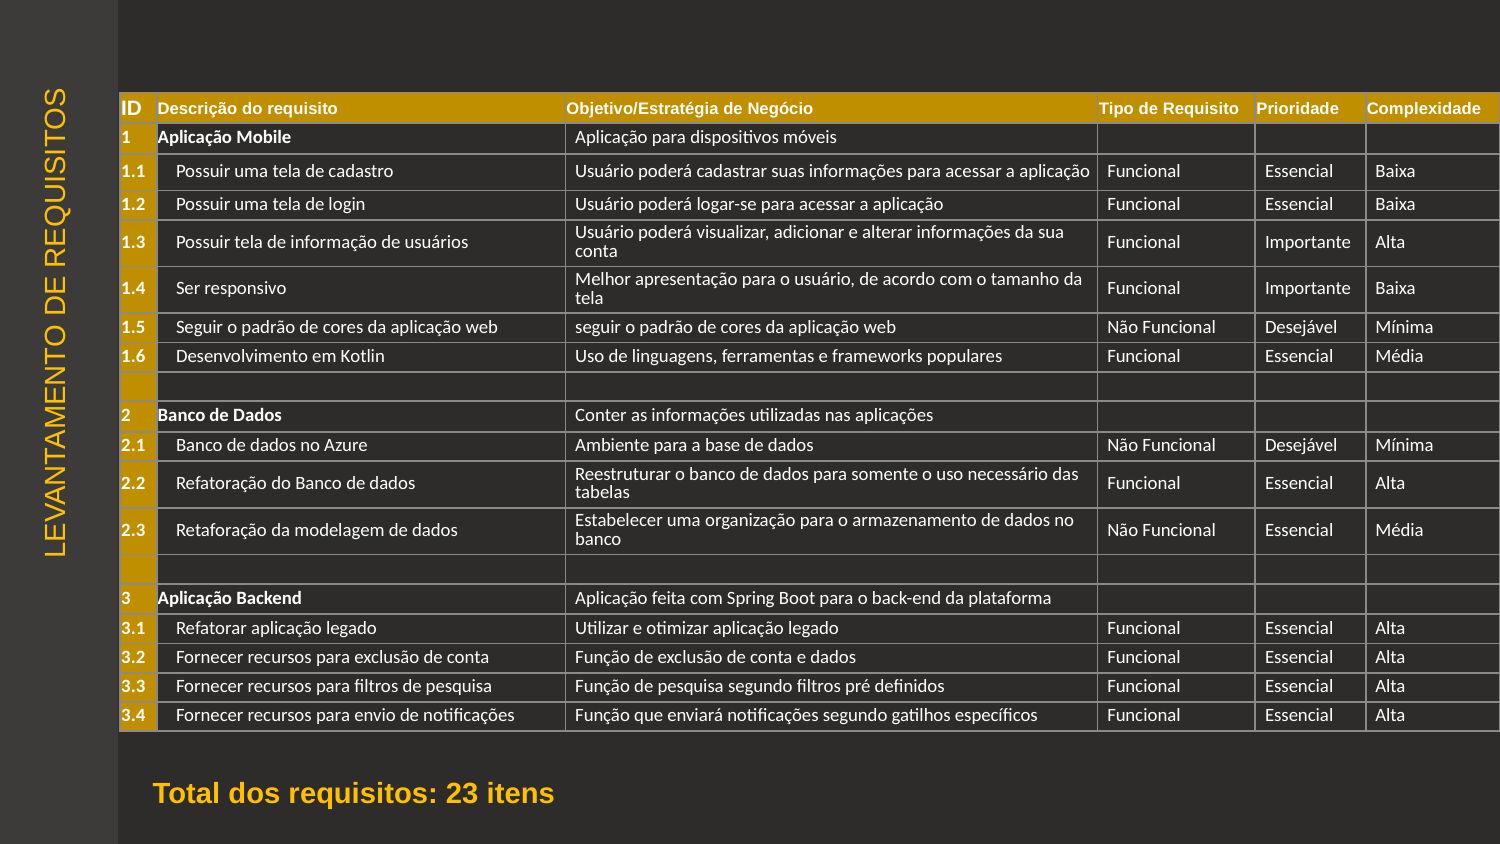

| ID | Descrição do requisito | Objetivo/Estratégia de Negócio | Tipo de Requisito | Prioridade | Complexidade |
| --- | --- | --- | --- | --- | --- |
| 1 | Aplicação Mobile | Aplicação para dispositivos móveis |  |  |  |
| 1.1 | Possuir uma tela de cadastro | Usuário poderá cadastrar suas informações para acessar a aplicação | Funcional | Essencial | Baixa |
| 1.2 | Possuir uma tela de login | Usuário poderá logar-se para acessar a aplicação | Funcional | Essencial | Baixa |
| 1.3 | Possuir tela de informação de usuários | Usuário poderá visualizar, adicionar e alterar informações da sua conta | Funcional | Importante | Alta |
| 1.4 | Ser responsivo | Melhor apresentação para o usuário, de acordo com o tamanho da tela | Funcional | Importante | Baixa |
| 1.5 | Seguir o padrão de cores da aplicação web | seguir o padrão de cores da aplicação web | Não Funcional | Desejável | Mínima |
| 1.6 | Desenvolvimento em Kotlin | Uso de linguagens, ferramentas e frameworks populares | Funcional | Essencial | Média |
|  |  |  |  |  |  |
| 2 | Banco de Dados | Conter as informações utilizadas nas aplicações |  |  |  |
| 2.1 | Banco de dados no Azure | Ambiente para a base de dados | Não Funcional | Desejável | Mínima |
| 2.2 | Refatoração do Banco de dados | Reestruturar o banco de dados para somente o uso necessário das tabelas | Funcional | Essencial | Alta |
| 2.3 | Retaforação da modelagem de dados | Estabelecer uma organização para o armazenamento de dados no banco | Não Funcional | Essencial | Média |
|  |  |  |  |  |  |
| 3 | Aplicação Backend | Aplicação feita com Spring Boot para o back-end da plataforma |  |  |  |
| 3.1 | Refatorar aplicação legado | Utilizar e otimizar aplicação legado | Funcional | Essencial | Alta |
| 3.2 | Fornecer recursos para exclusão de conta | Função de exclusão de conta e dados | Funcional | Essencial | Alta |
| 3.3 | Fornecer recursos para filtros de pesquisa | Função de pesquisa segundo filtros pré definidos | Funcional | Essencial | Alta |
| 3.4 | Fornecer recursos para envio de notificações | Função que enviará notificações segundo gatilhos específicos | Funcional | Essencial | Alta |
LEVANTAMENTO DE REQUISITOS
Total dos requisitos: 23 itens